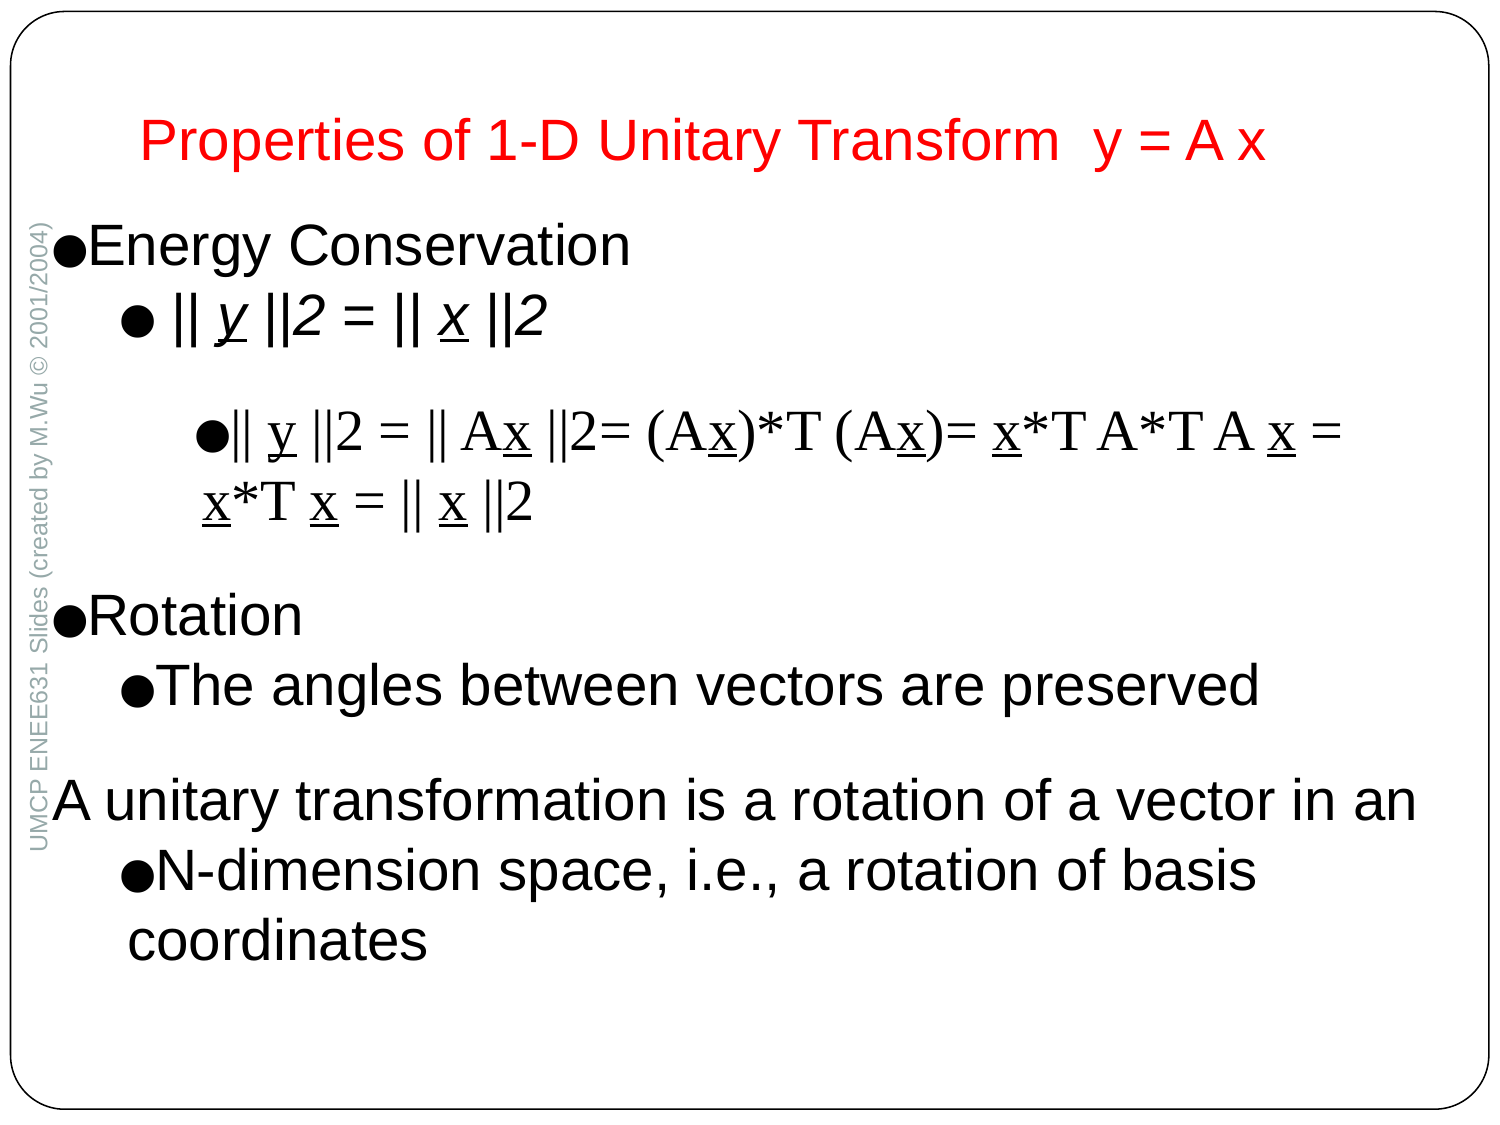

Properties of 1-D Unitary Transform  y = A x
Energy Conservation
 || y ||2 = || x ||2

|| y ||2 = || Ax ||2= (Ax)*T (Ax)= x*T A*T A x = x*T x = || x ||2

Rotation
The angles between vectors are preserved

A unitary transformation is a rotation of a vector in an
N-dimension space, i.e., a rotation of basis coordinates
UMCP ENEE631 Slides (created by M.Wu © 2001/2004)